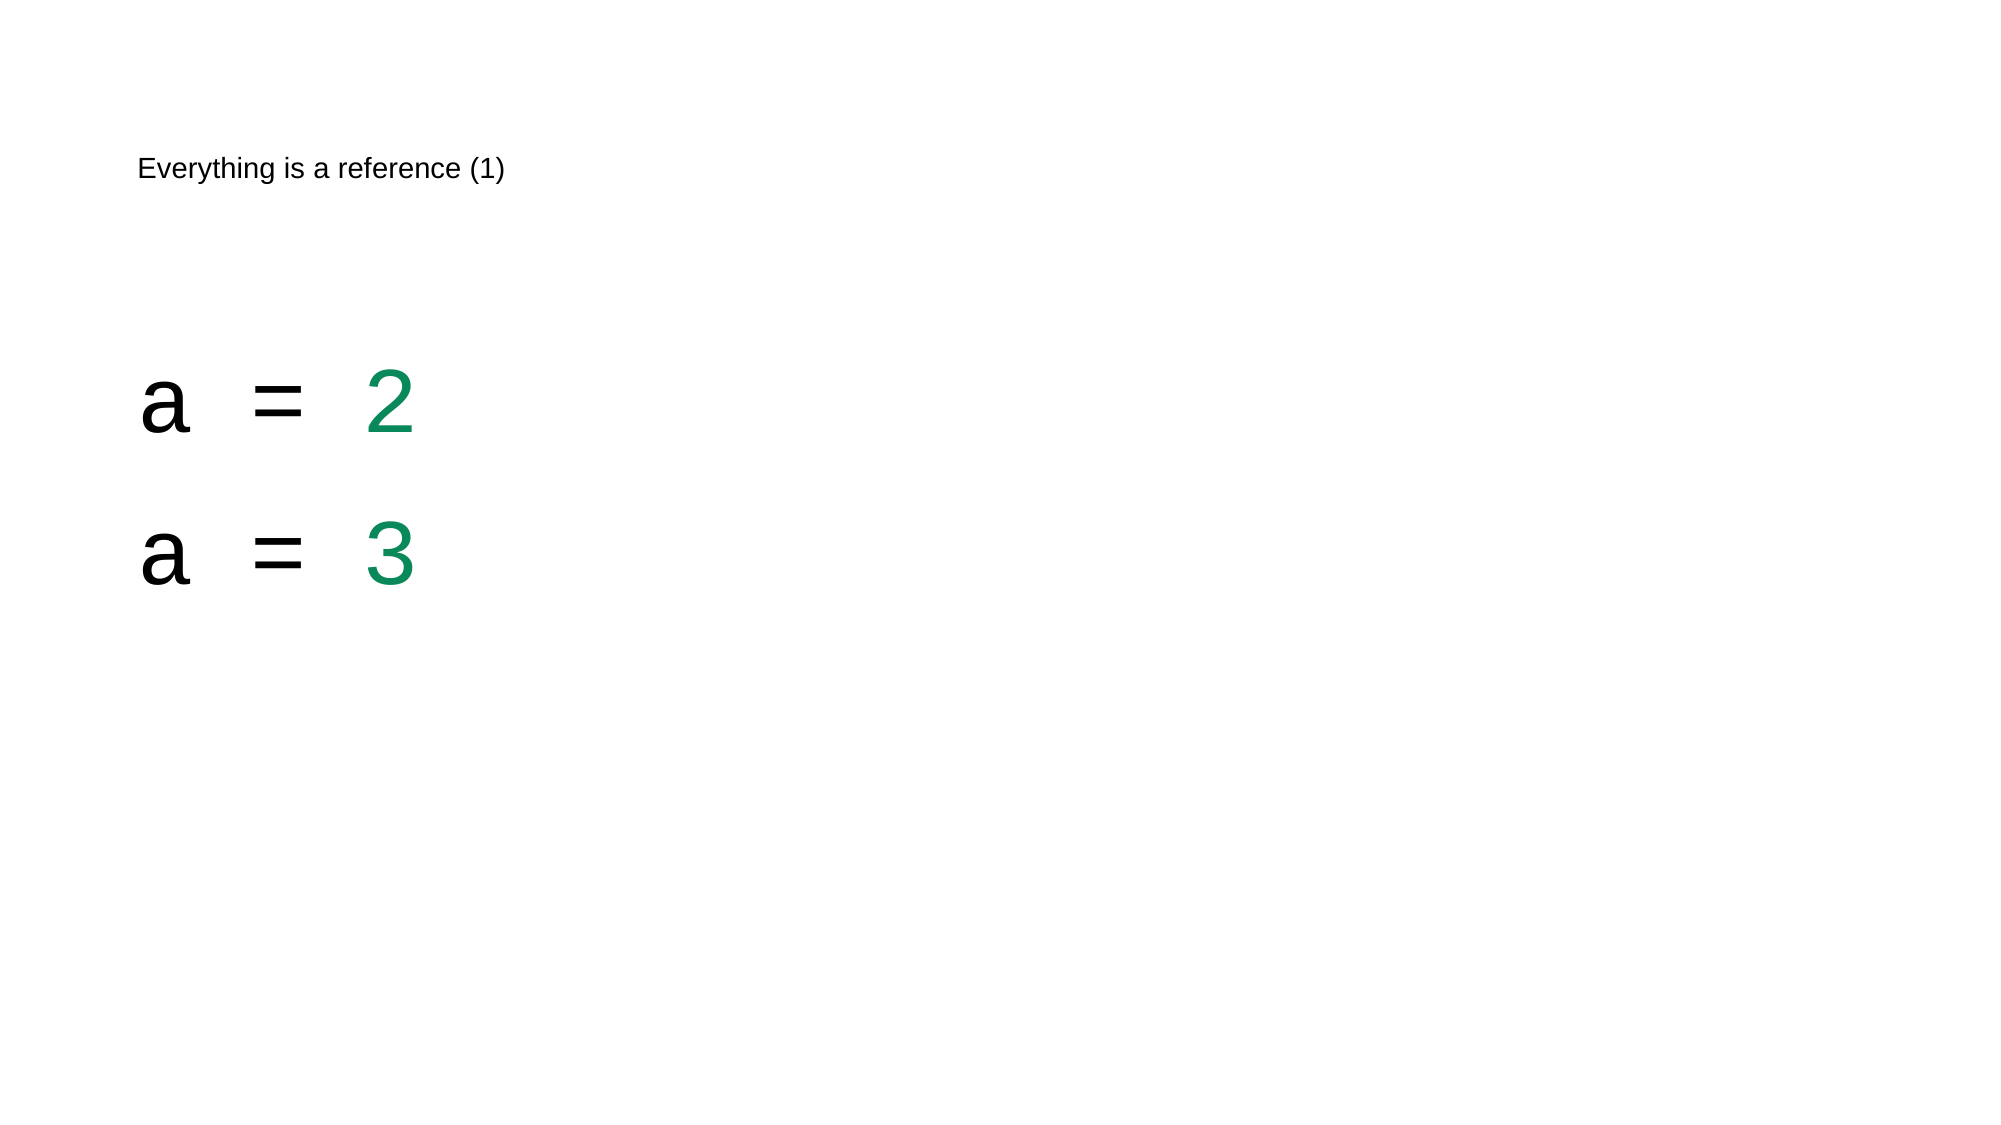

# Everything is a reference (1)
a = 2
a = 3